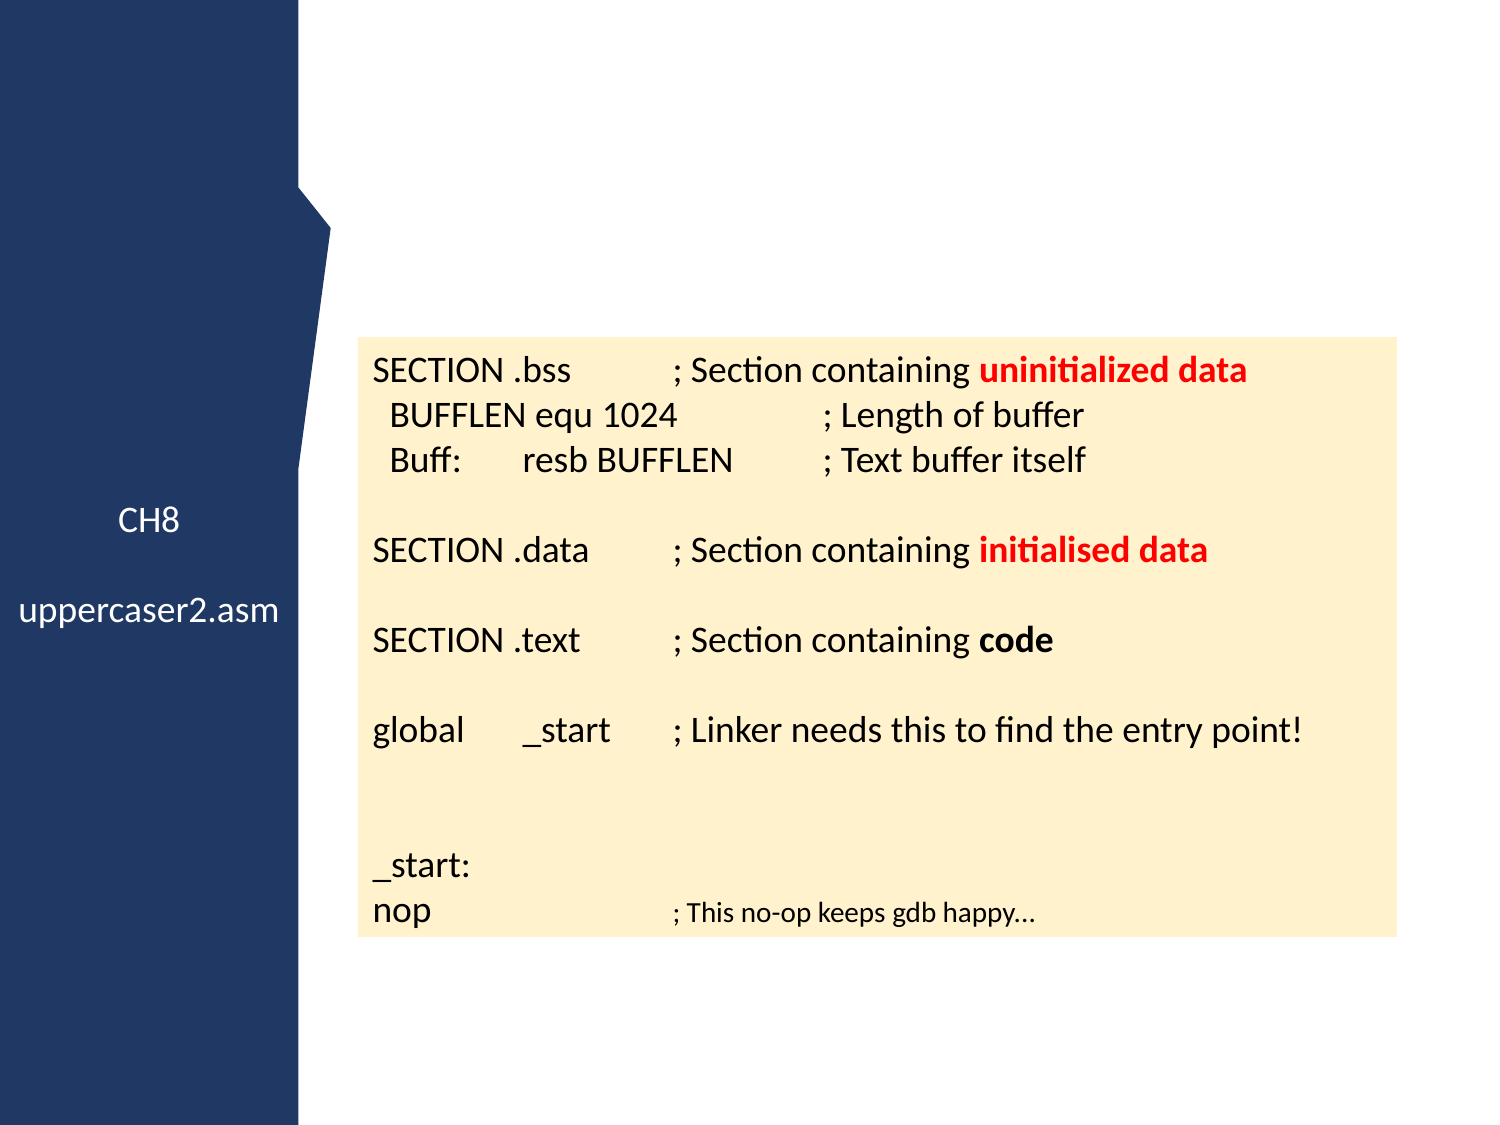

CH8

uppercaser2.asm
SECTION .bss	; Section containing uninitialized data
  BUFFLEN equ 1024	; Length of buffer
  Buff: 	resb BUFFLEN	; Text buffer itself

SECTION .data	; Section containing initialised data

SECTION .text	; Section containing code

global 	_start	; Linker needs this to find the entry point!

_start:
nop		; This no-op keeps gdb happy...